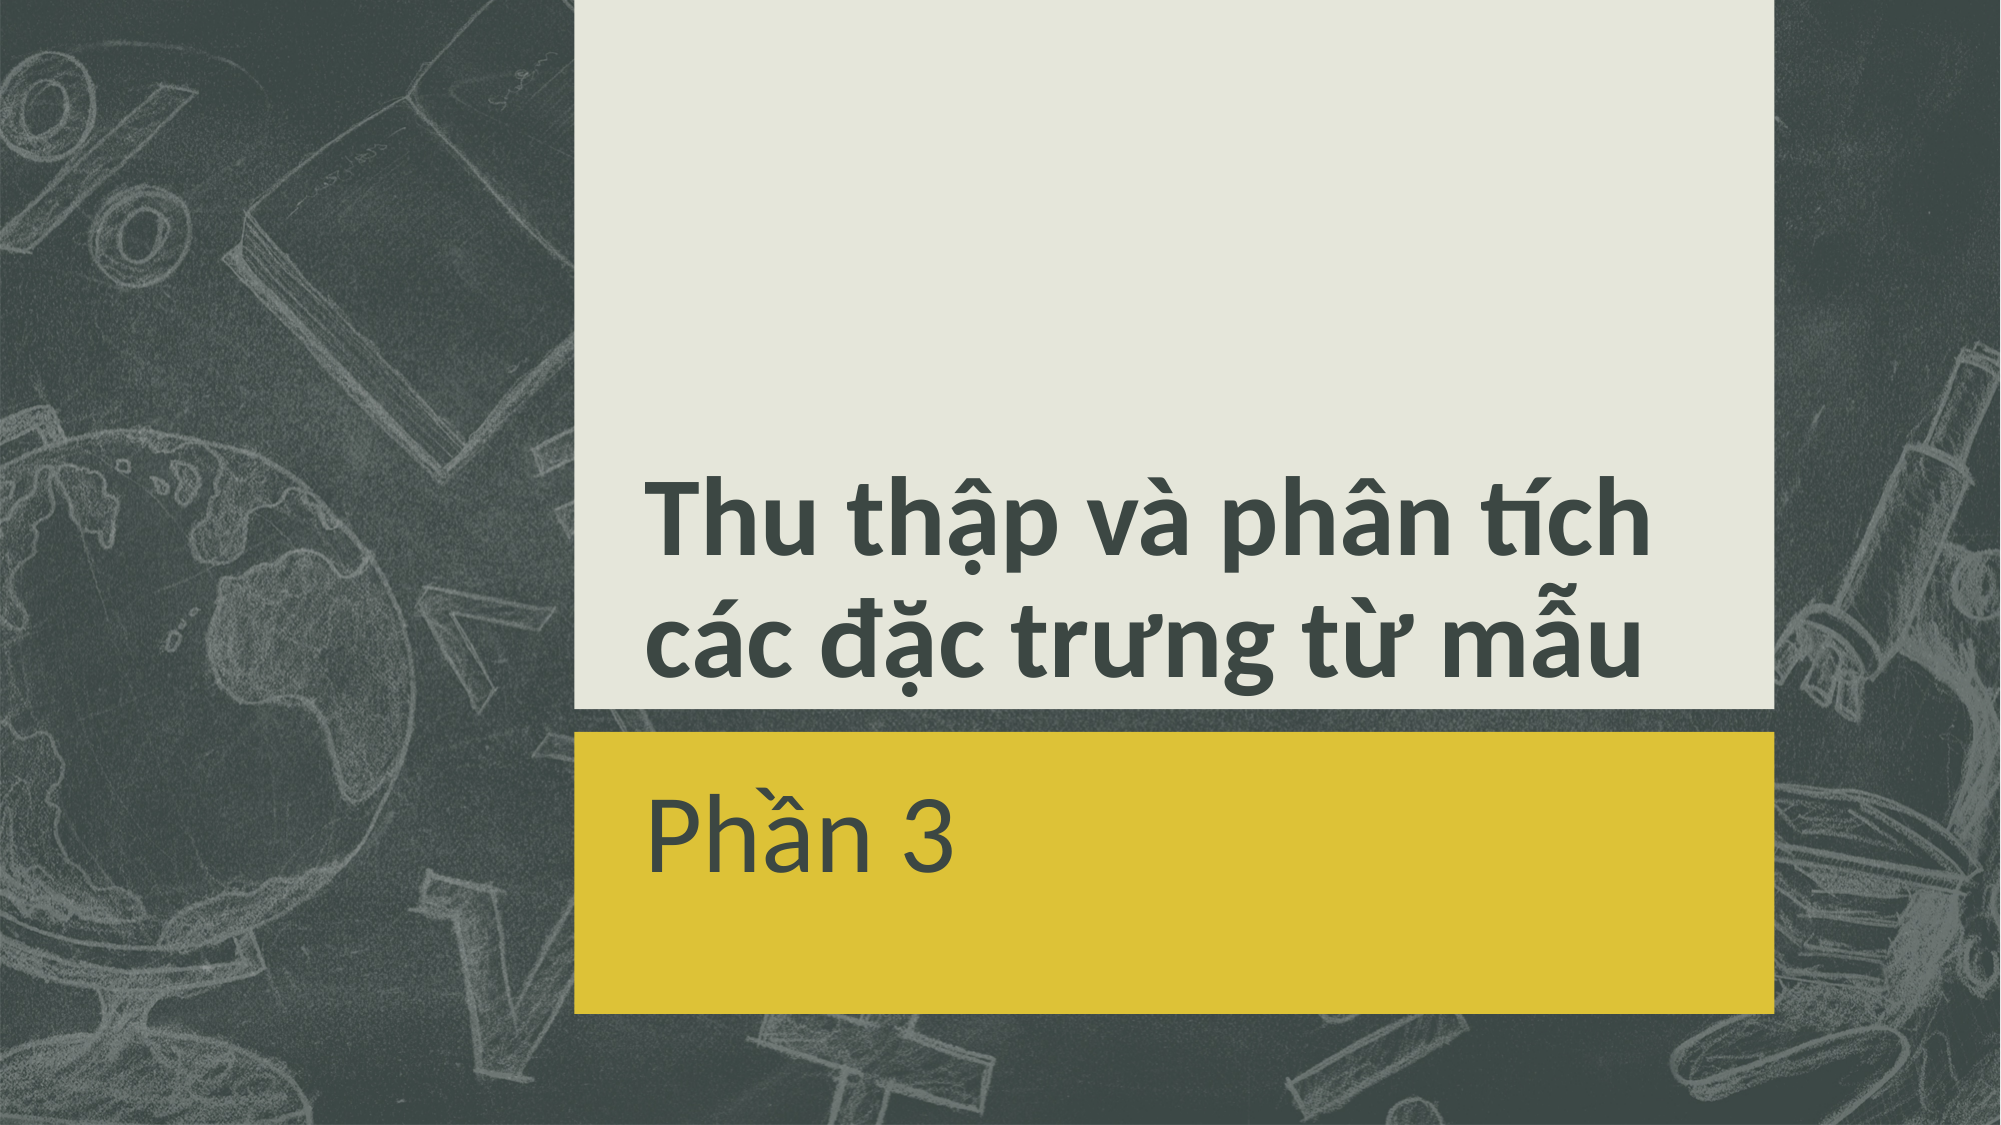

# Thu thập và phân tích các đặc trưng từ mẫu
Phần 3